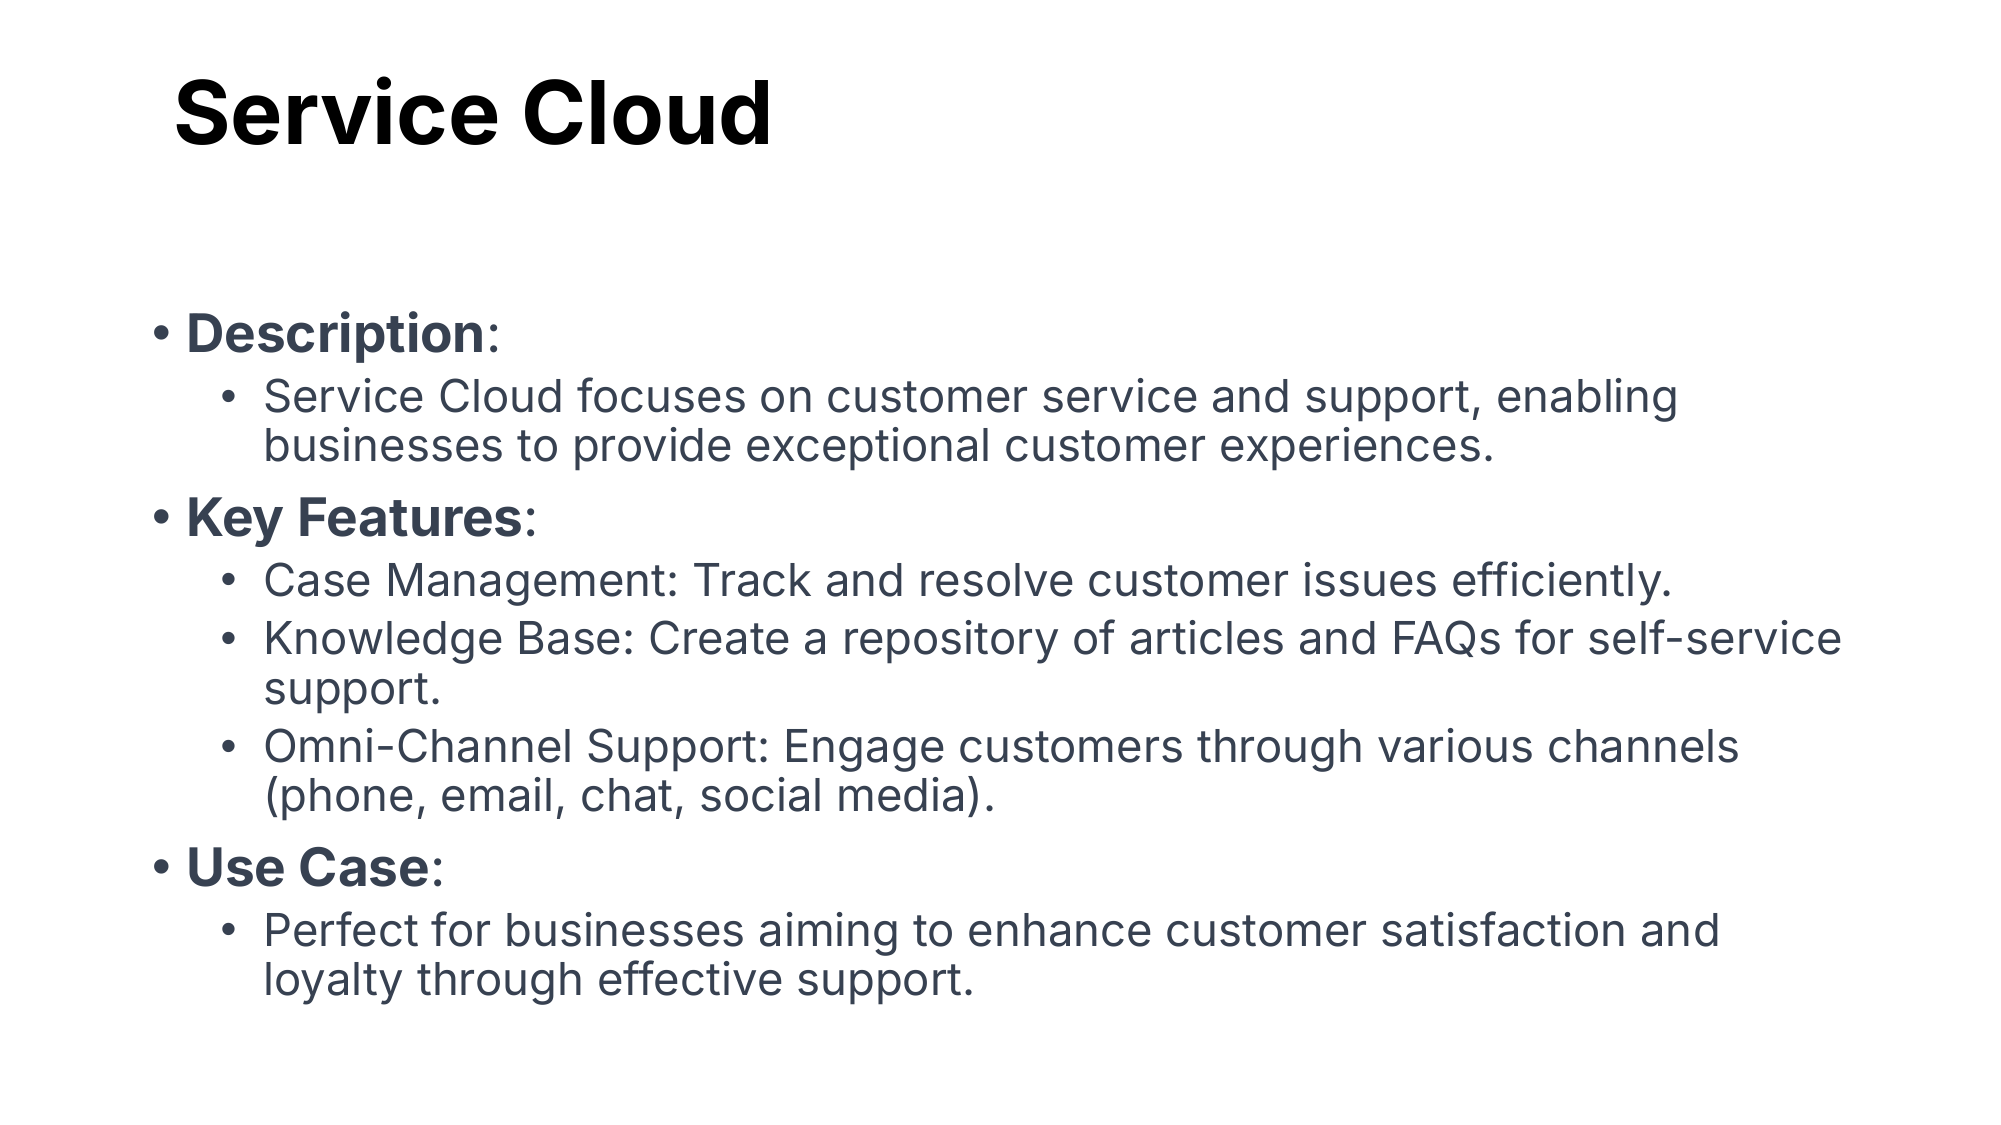

# Service Cloud
Description:
Service Cloud focuses on customer service and support, enabling businesses to provide exceptional customer experiences.
Key Features:
Case Management: Track and resolve customer issues efficiently.
Knowledge Base: Create a repository of articles and FAQs for self-service support.
Omni-Channel Support: Engage customers through various channels (phone, email, chat, social media).
Use Case:
Perfect for businesses aiming to enhance customer satisfaction and loyalty through effective support.